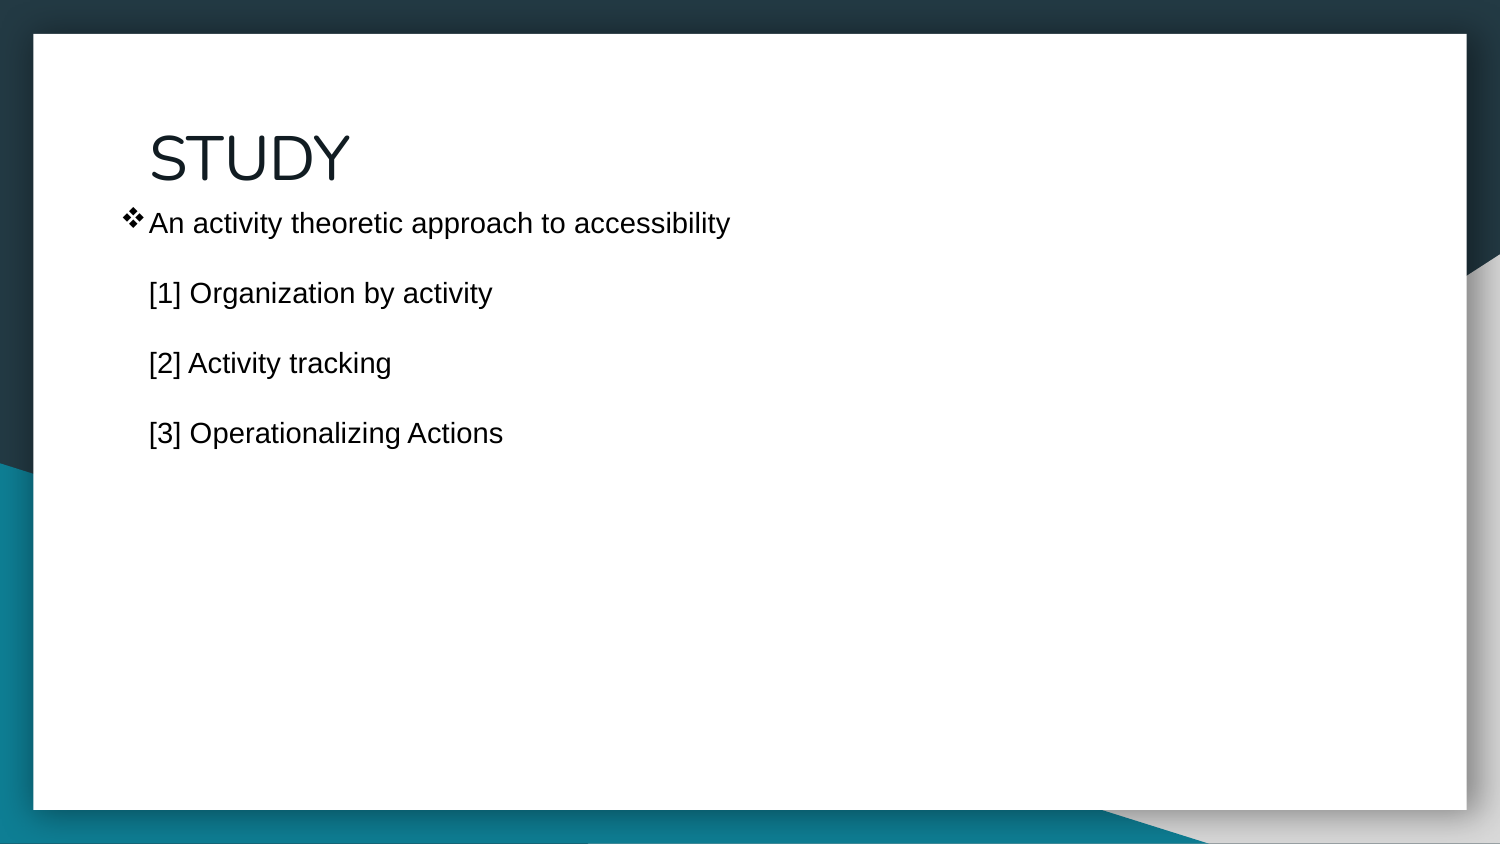

# STUDY
An activity theoretic approach to accessibility

	[1] Organization by activity

	[2] Activity tracking

	[3] Operationalizing Actions